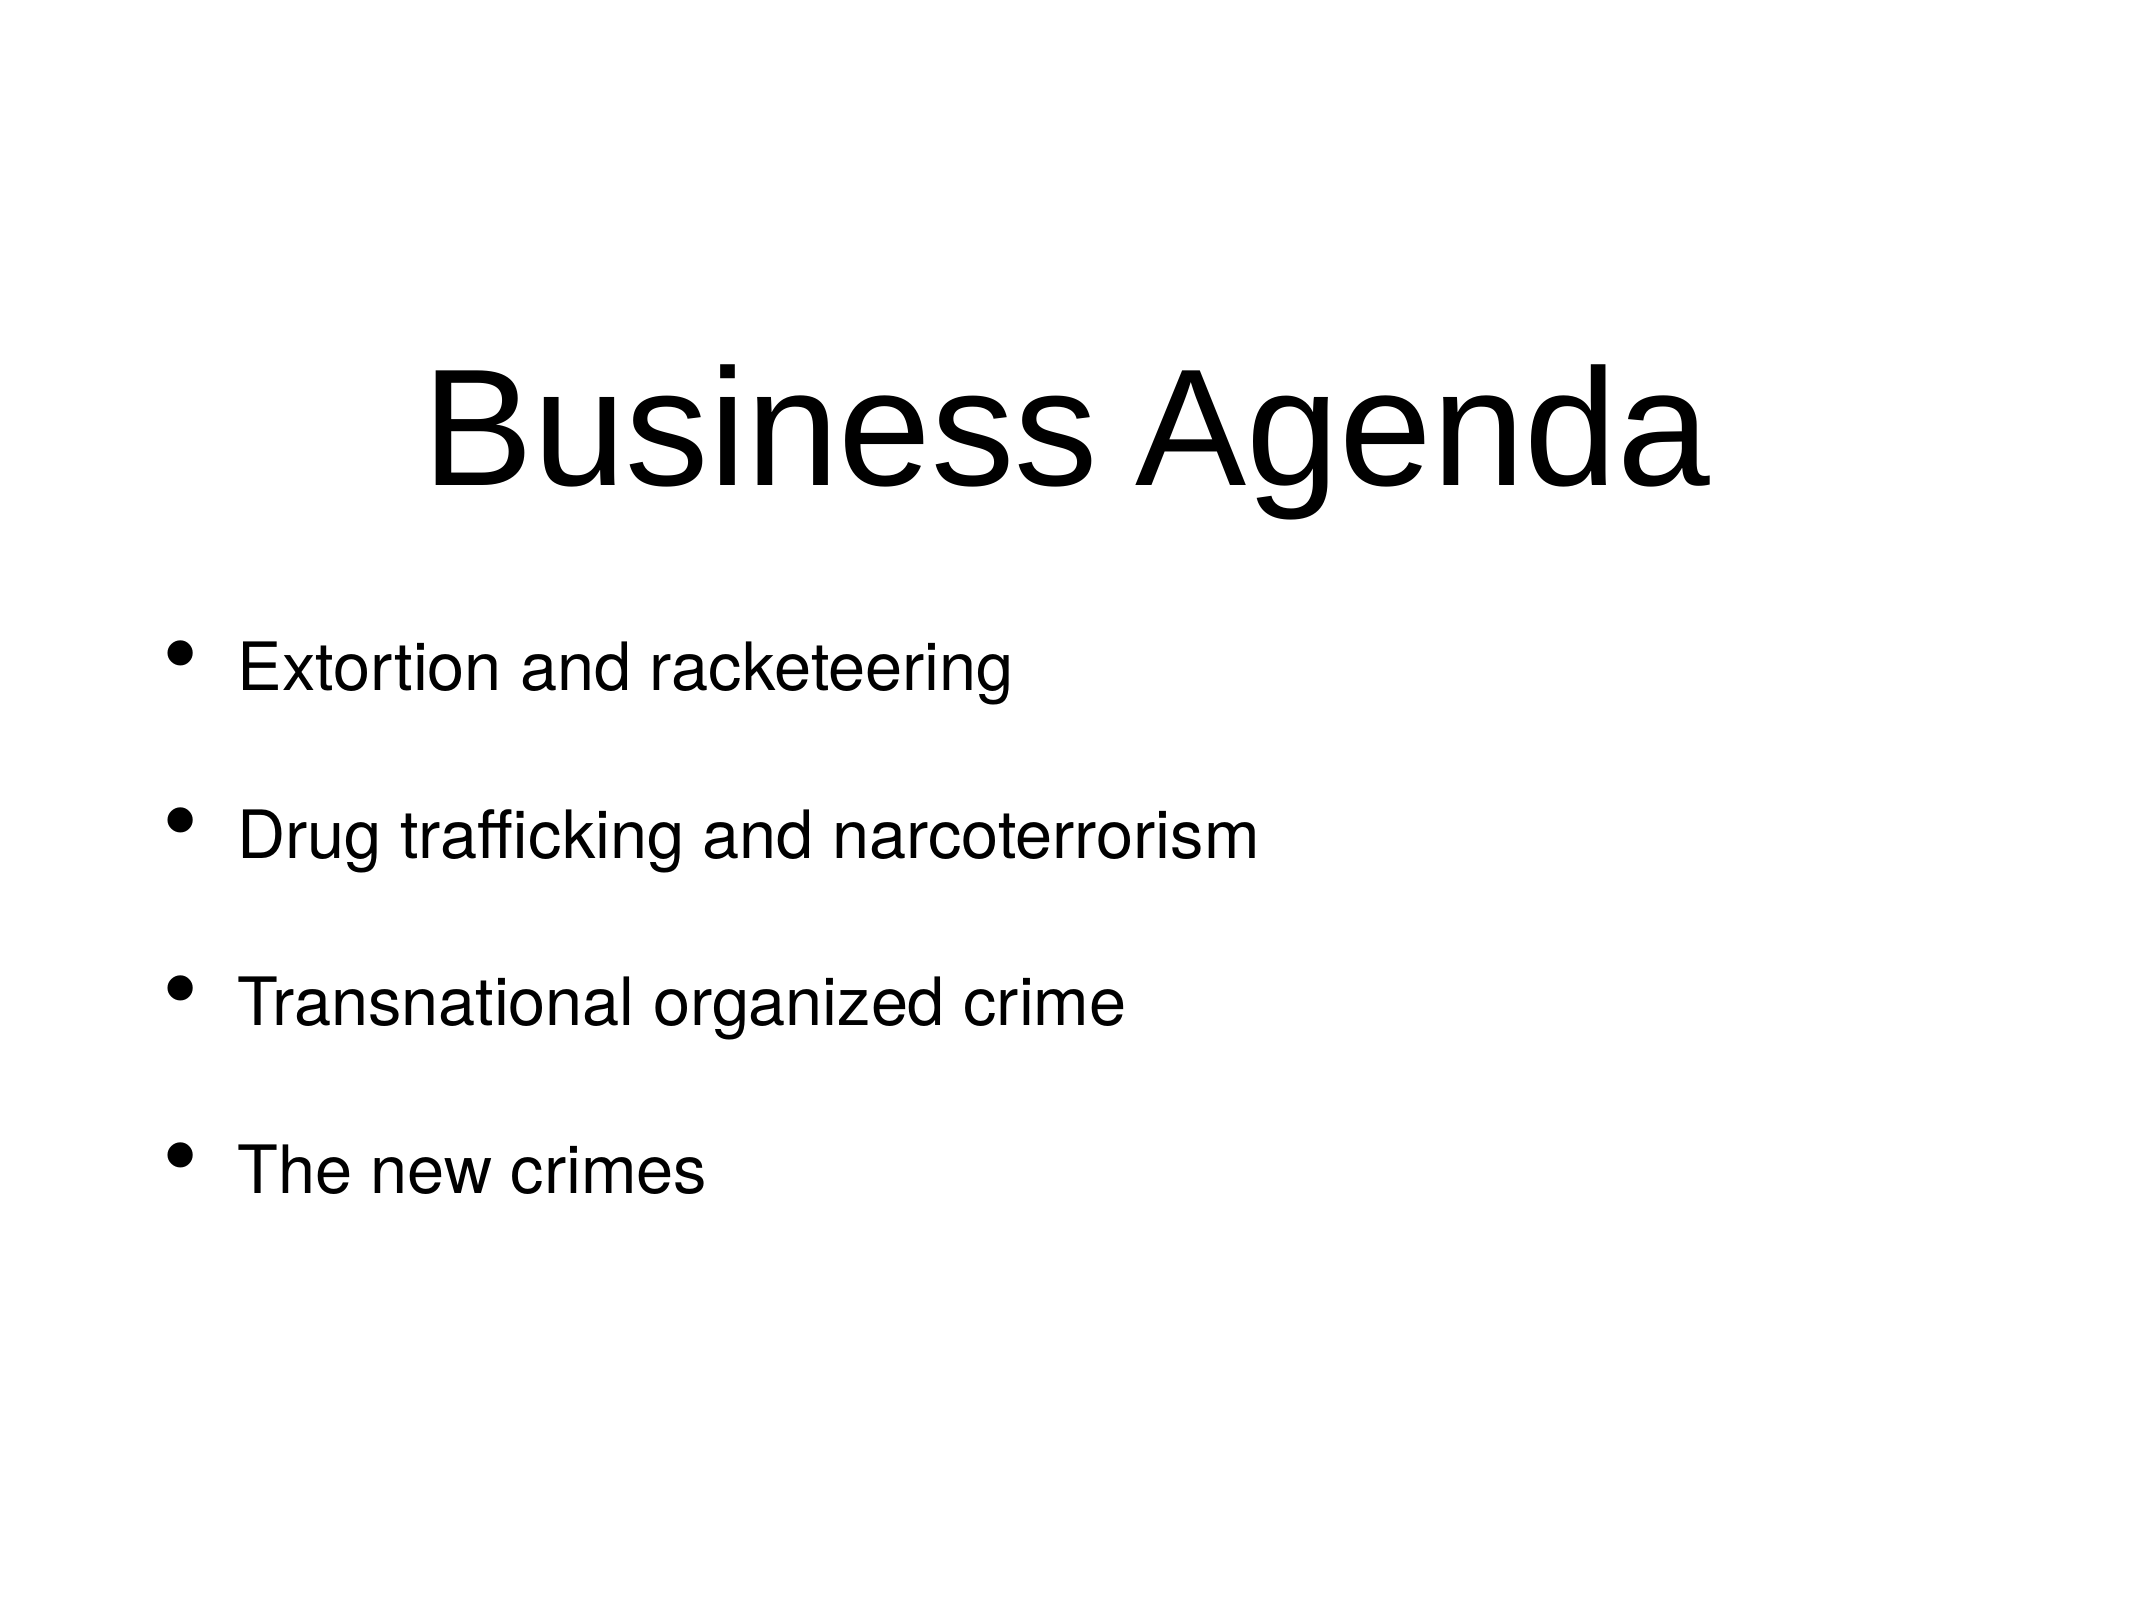

# Business Agenda
Extortion and racketeering
Drug trafficking and narcoterrorism
Transnational organized crime
The new crimes